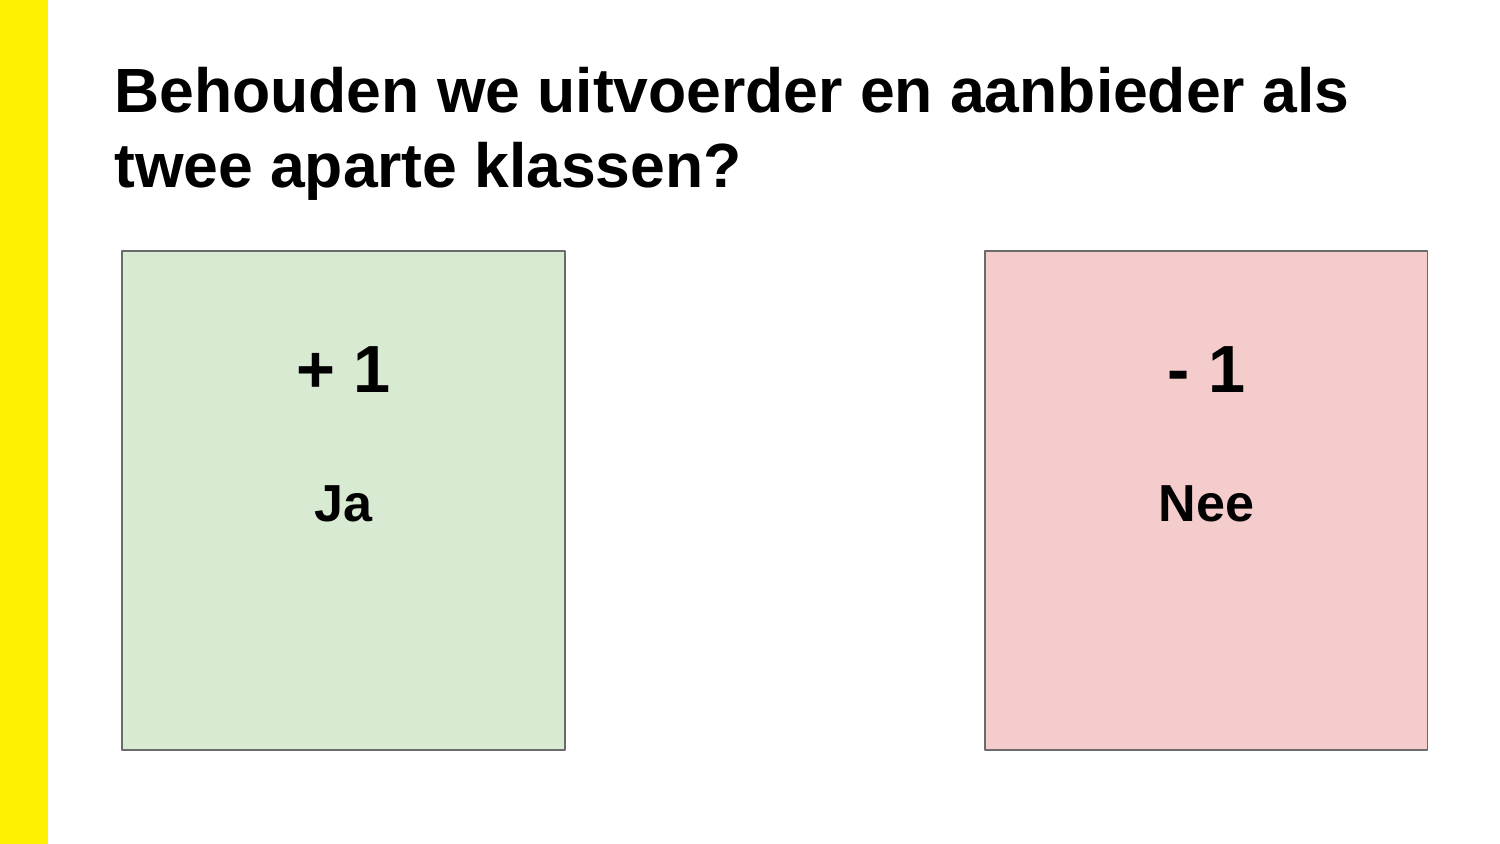

Behouden we uitvoerder en aanbieder als twee aparte klassen?
Ja
Nee
+ 1
- 1